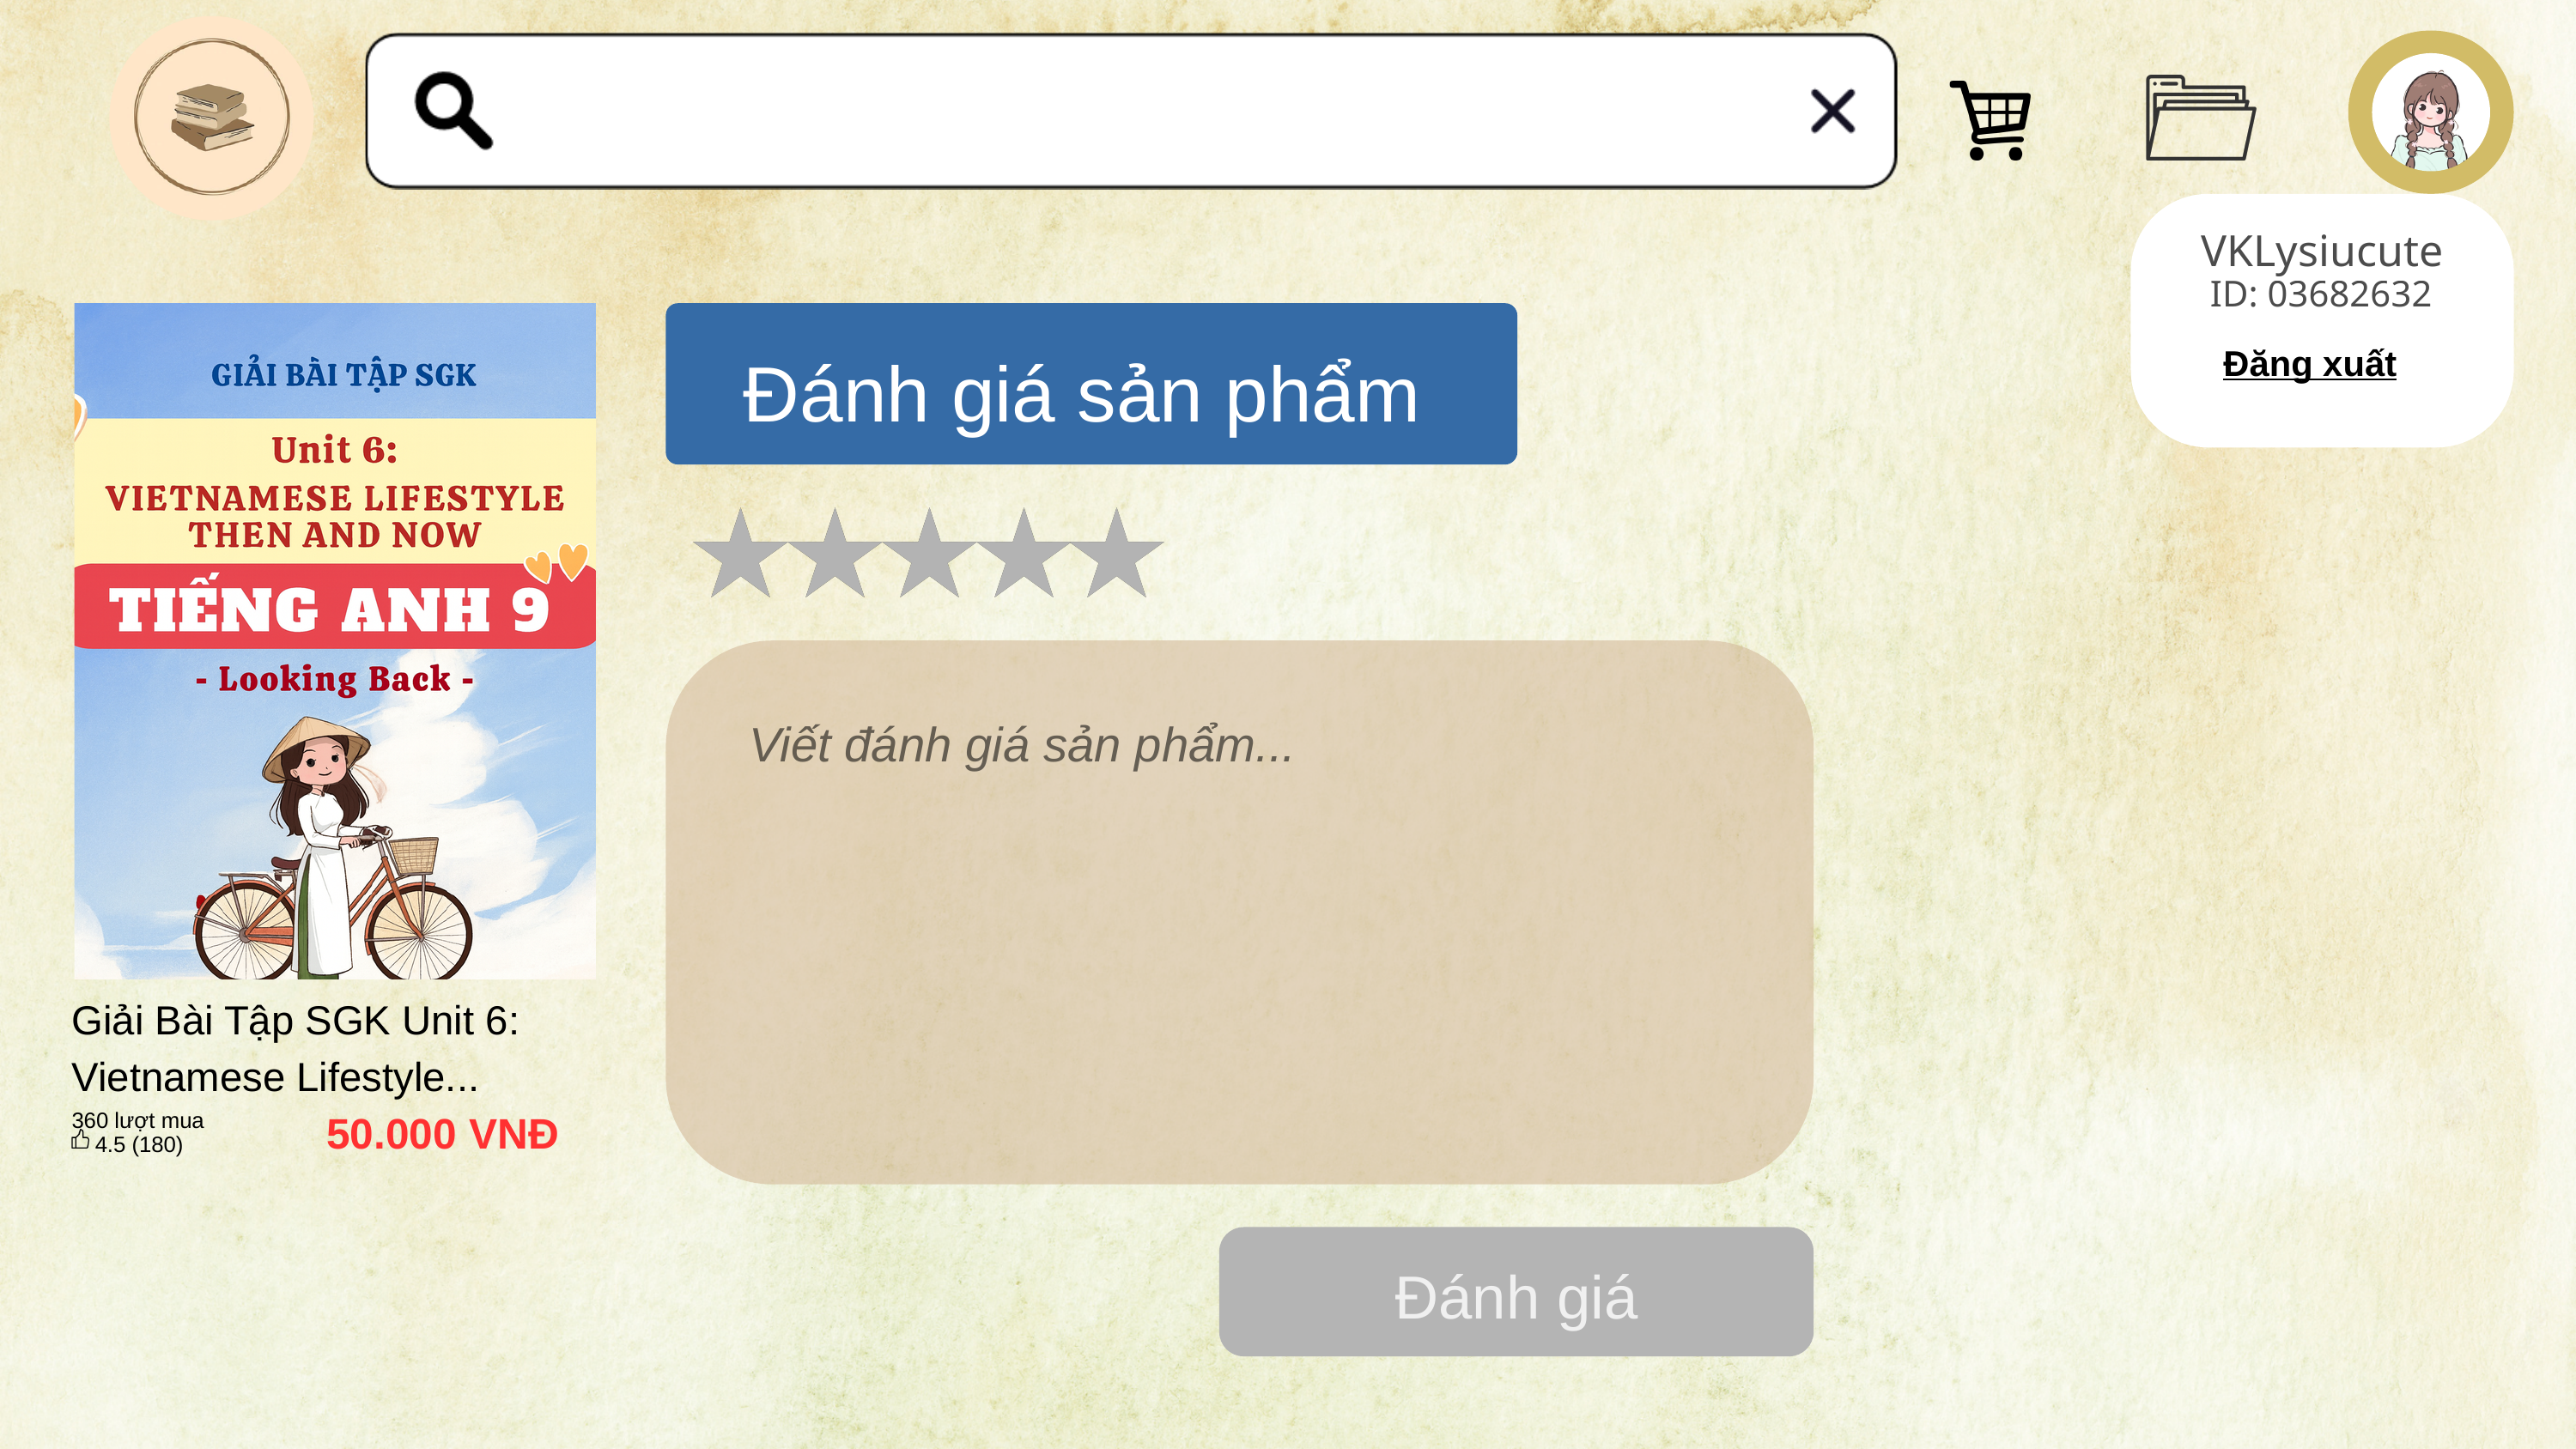

VKLysiucute
ID: 03682632

Giải Bài Tập SGK Unit 6: Vietnamese Lifestyle...
50.000 VNĐ
360 lượt mua
4.5 (180)

Đánh giá sản phẩm
Đăng xuất

Viết đánh giá sản phẩm...

Đánh giá